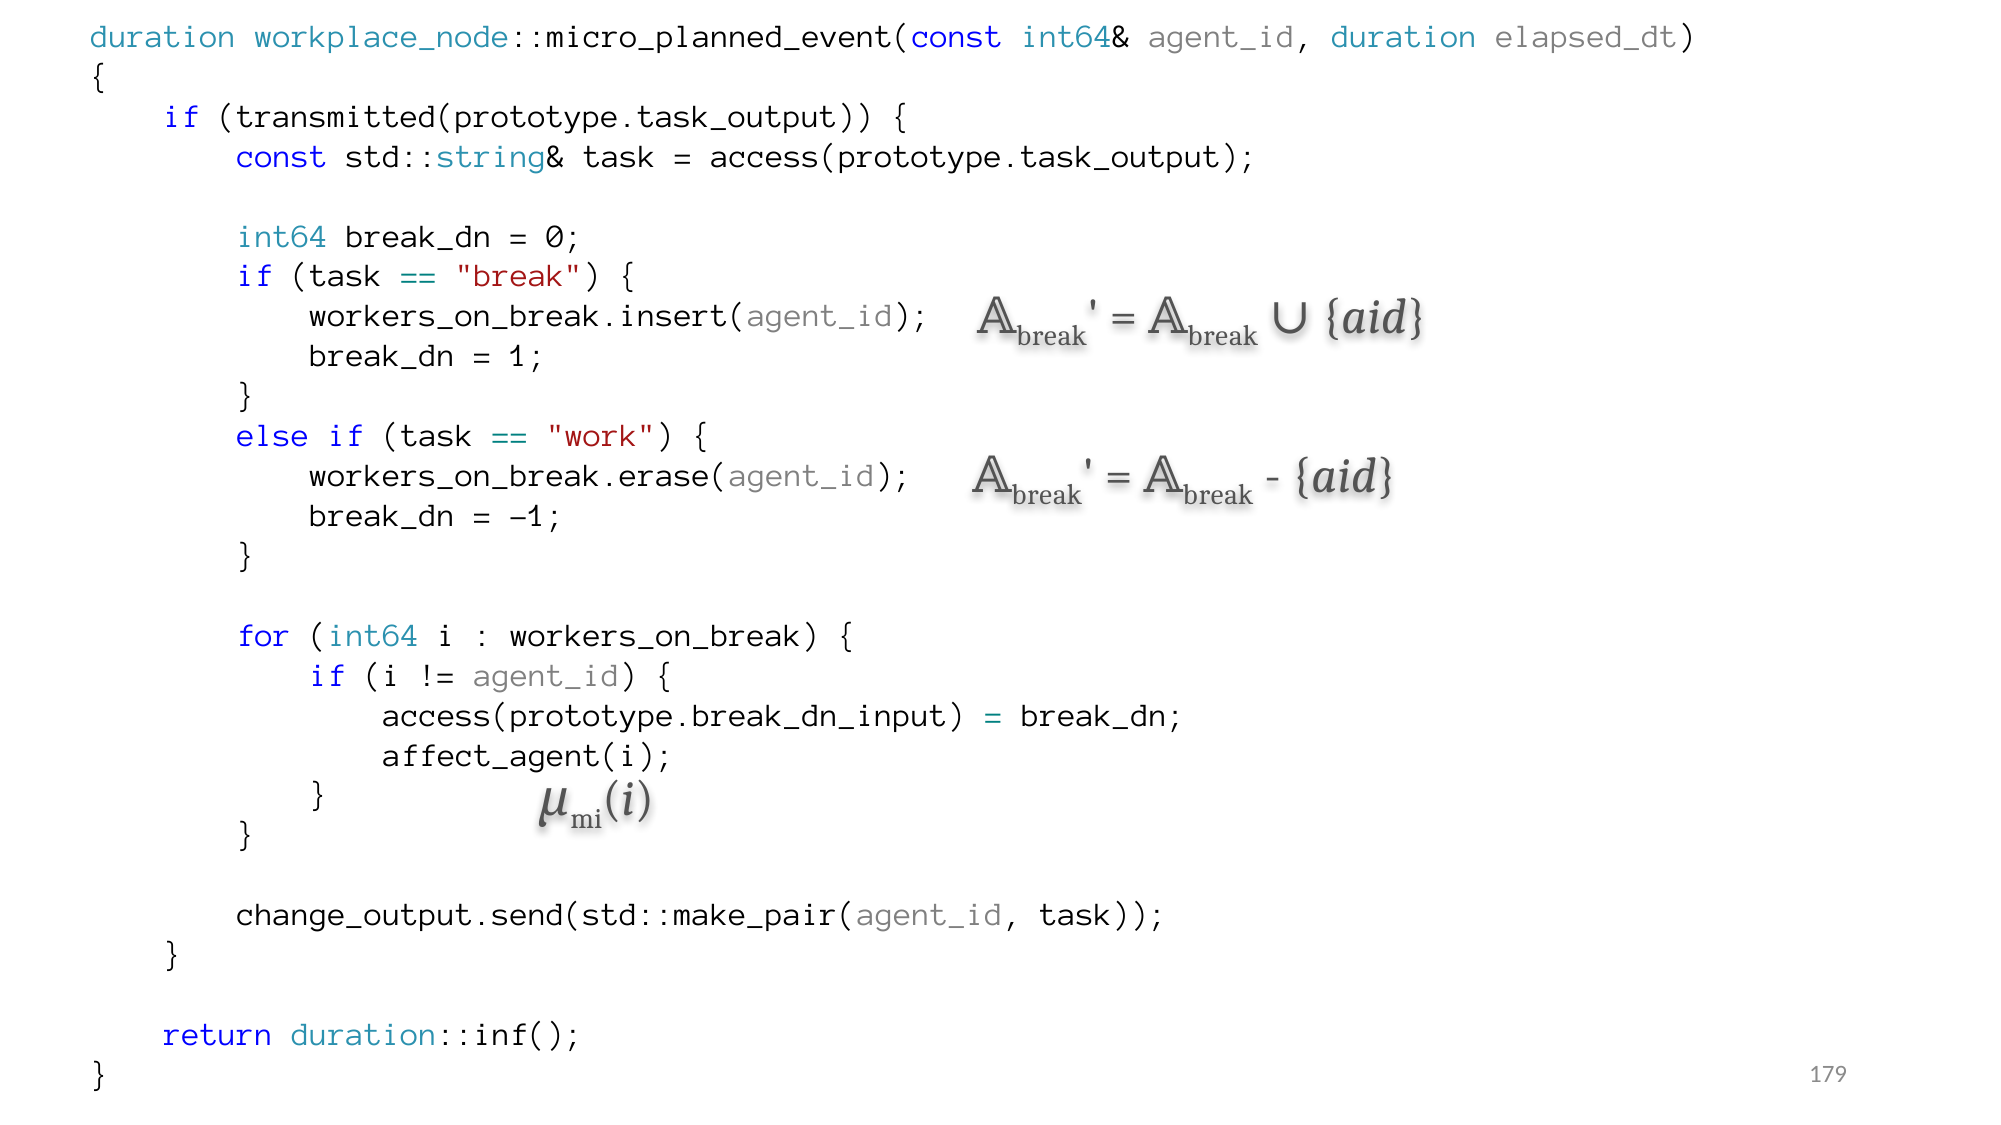

duration workplace_node::micro_planned_event(const int64& agent_id, duration elapsed_dt)
{
    if (transmitted(prototype.task_output)) {
        const std::string& task = access(prototype.task_output);

        int64 break_dn = 0;
        if (task == "break") {
            workers_on_break.insert(agent_id);
            break_dn = 1;
        }
        else if (task == "work") {
            workers_on_break.erase(agent_id);
            break_dn = -1;
        }

        for (int64 i : workers_on_break) {
            if (i != agent_id) {
                access(prototype.break_dn_input) = break_dn;
                affect_agent(i);
            }
        }

        change_output.send(std::make_pair(agent_id, task));
    }

    return duration::inf();
}
𝔸break' = 𝔸break ∪ {aid}
𝔸break' = 𝔸break - {aid}
μmi(i)
179